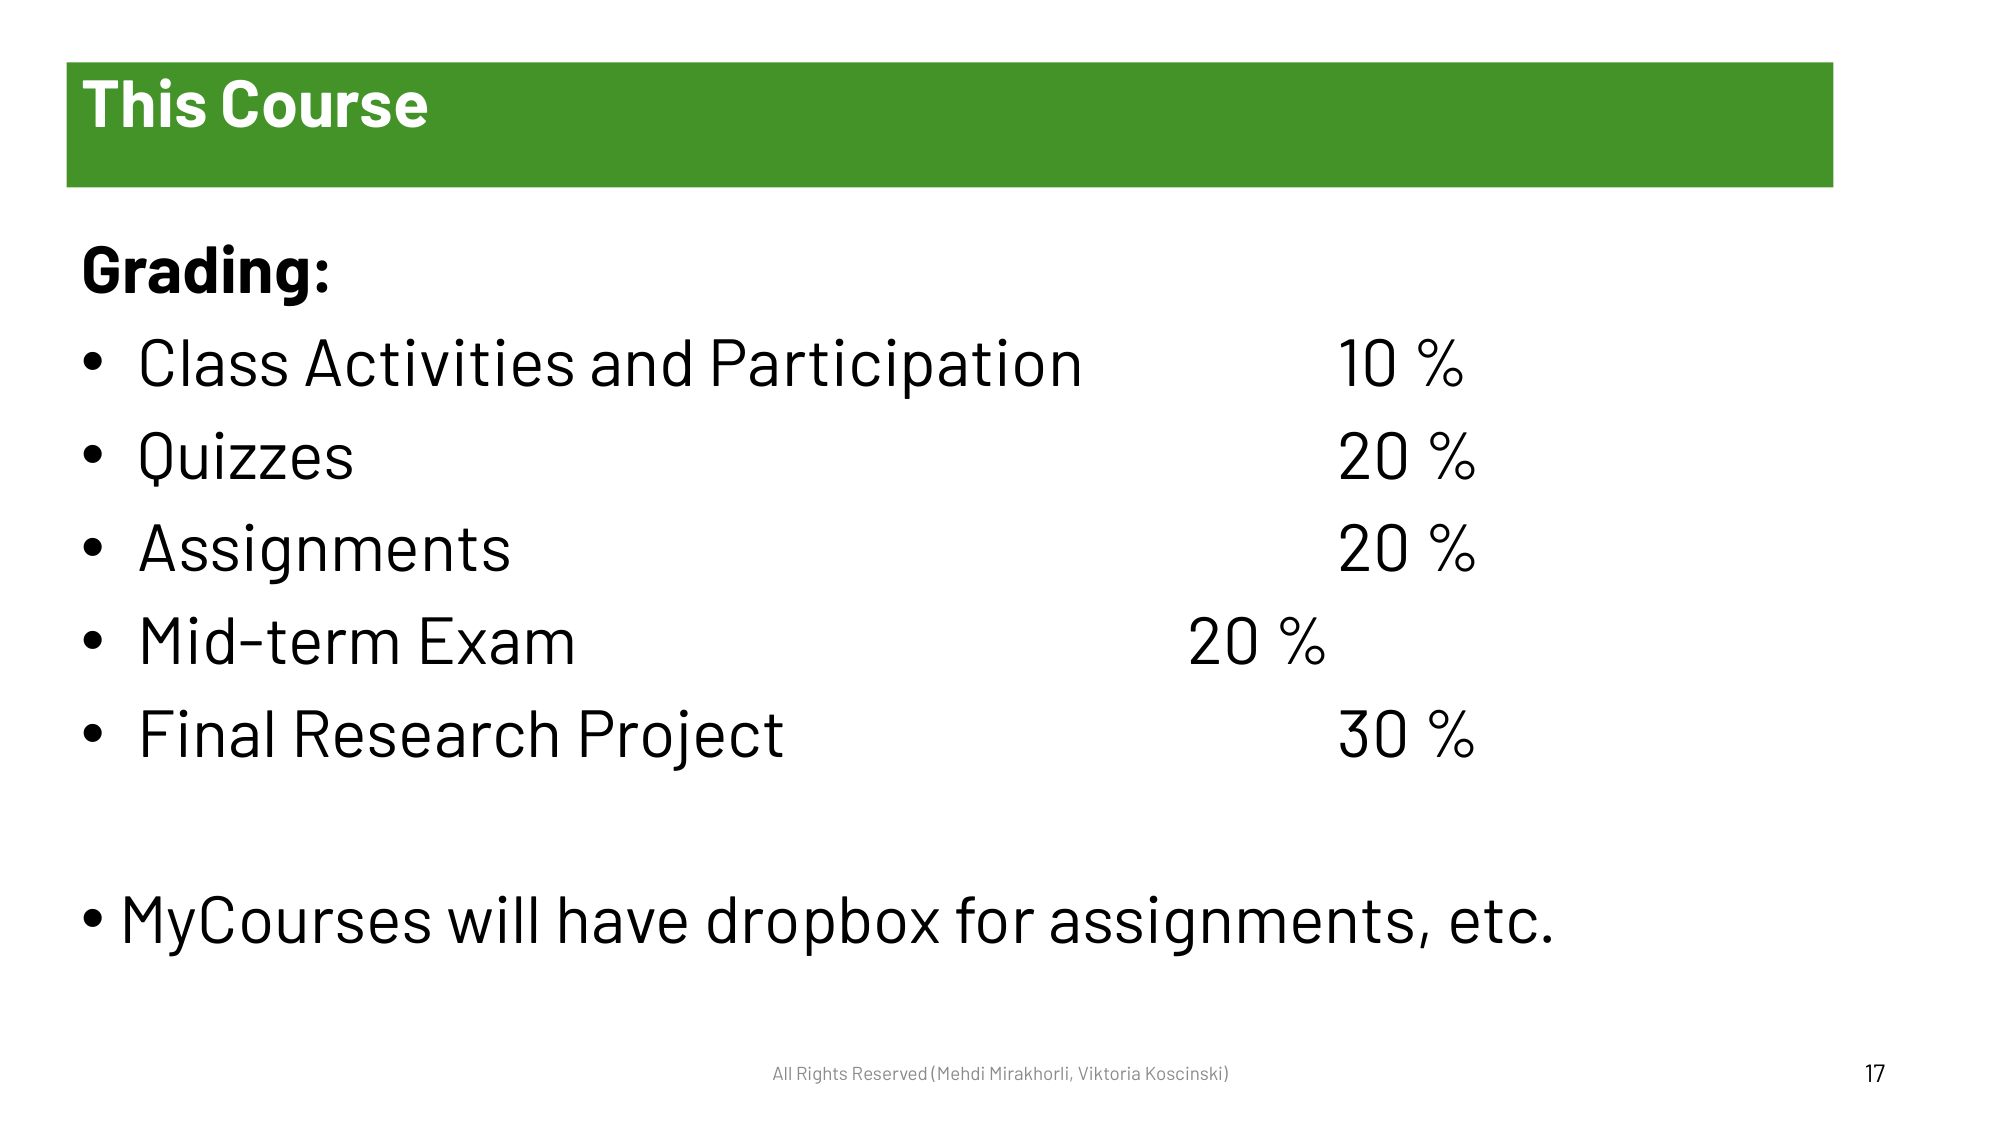

This Course
Grading:
Class Activities and Participation		10 %
Quizzes							20 %
Assignments						20 %
Mid-term Exam					20 %
Final Research Project				30 %

MyCourses will have dropbox for assignments, etc.
All Rights Reserved (Mehdi Mirakhorli, Viktoria Koscinski)
17